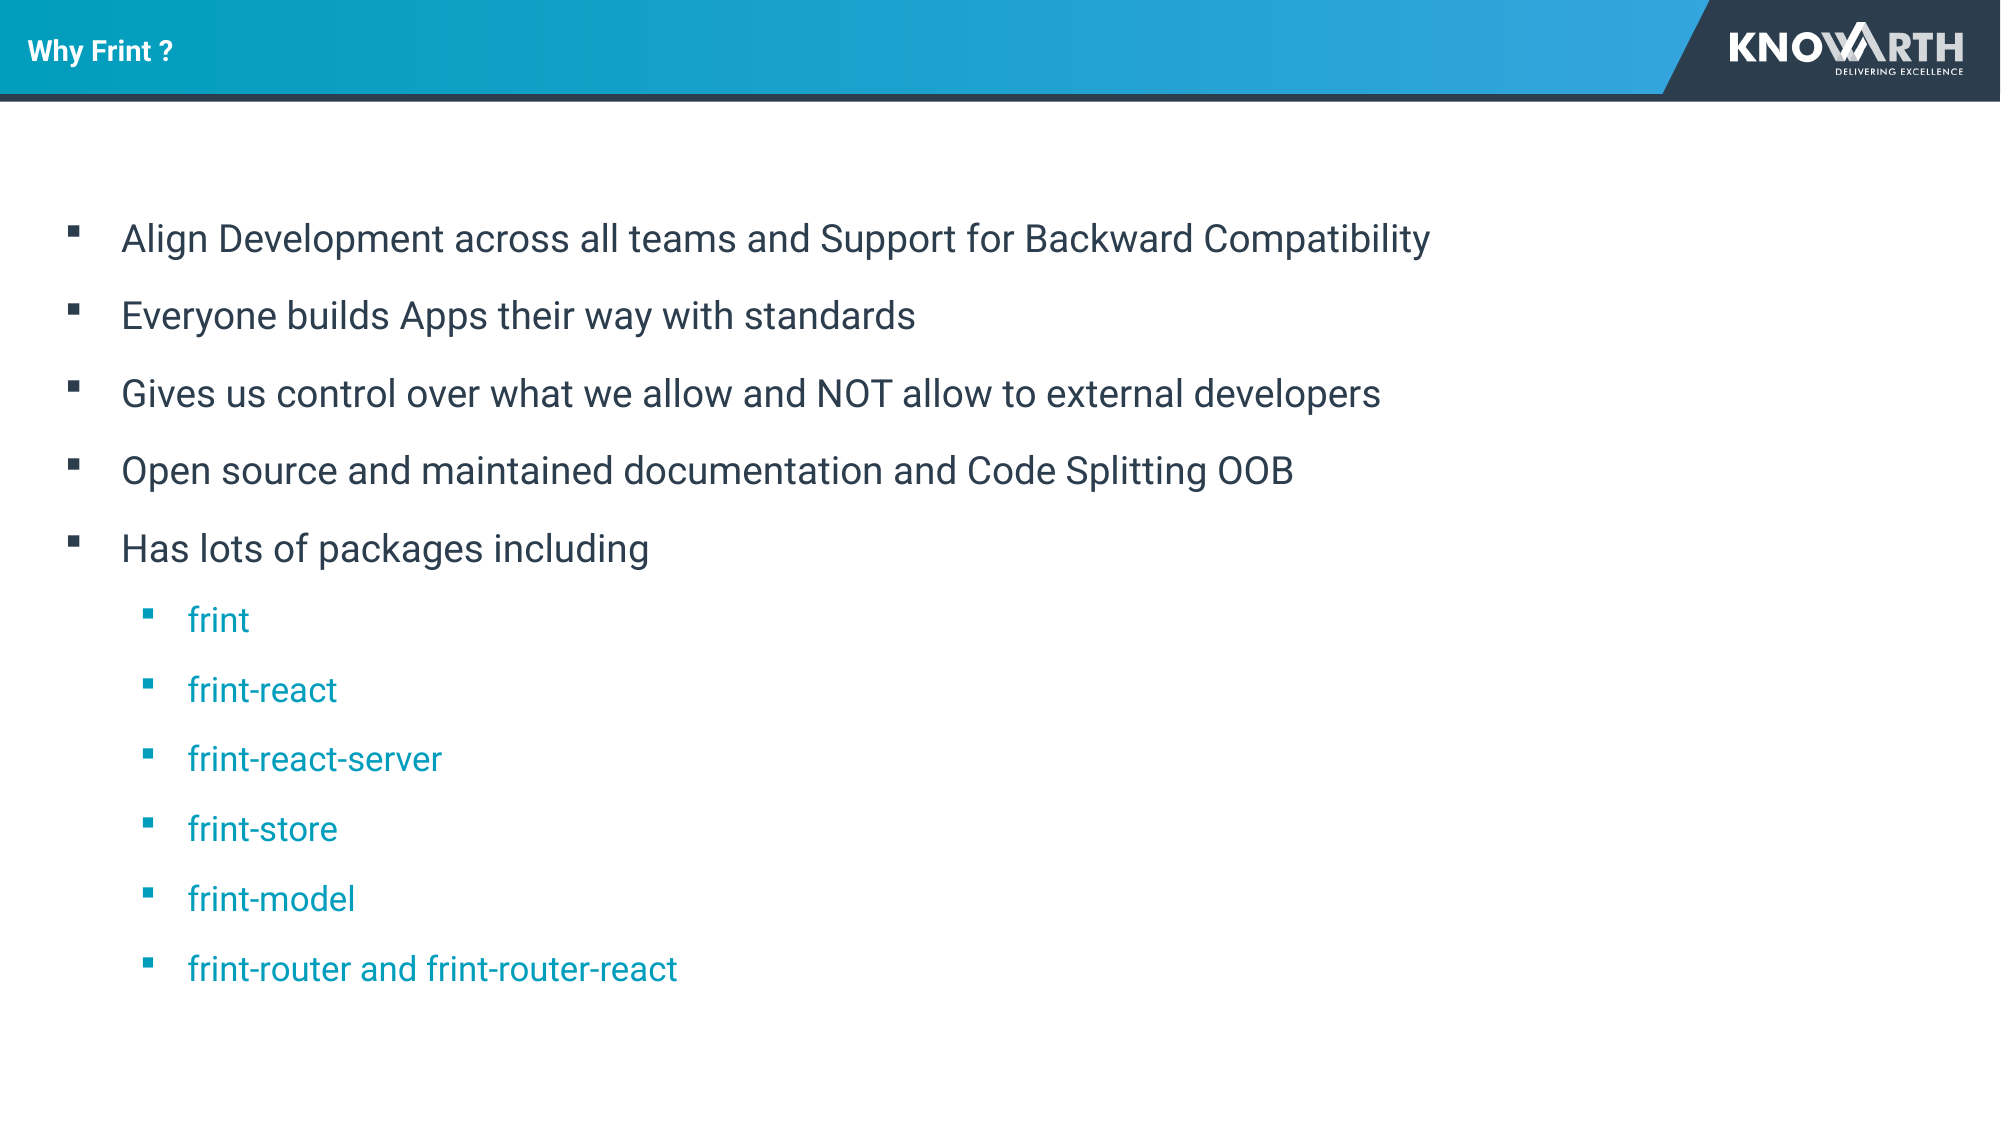

# Why Frint ?
Align Development across all teams and Support for Backward Compatibility
Everyone builds Apps their way with standards
Gives us control over what we allow and NOT allow to external developers
Open source and maintained documentation and Code Splitting OOB
Has lots of packages including
frint
frint-react
frint-react-server
frint-store
frint-model
frint-router and frint-router-react